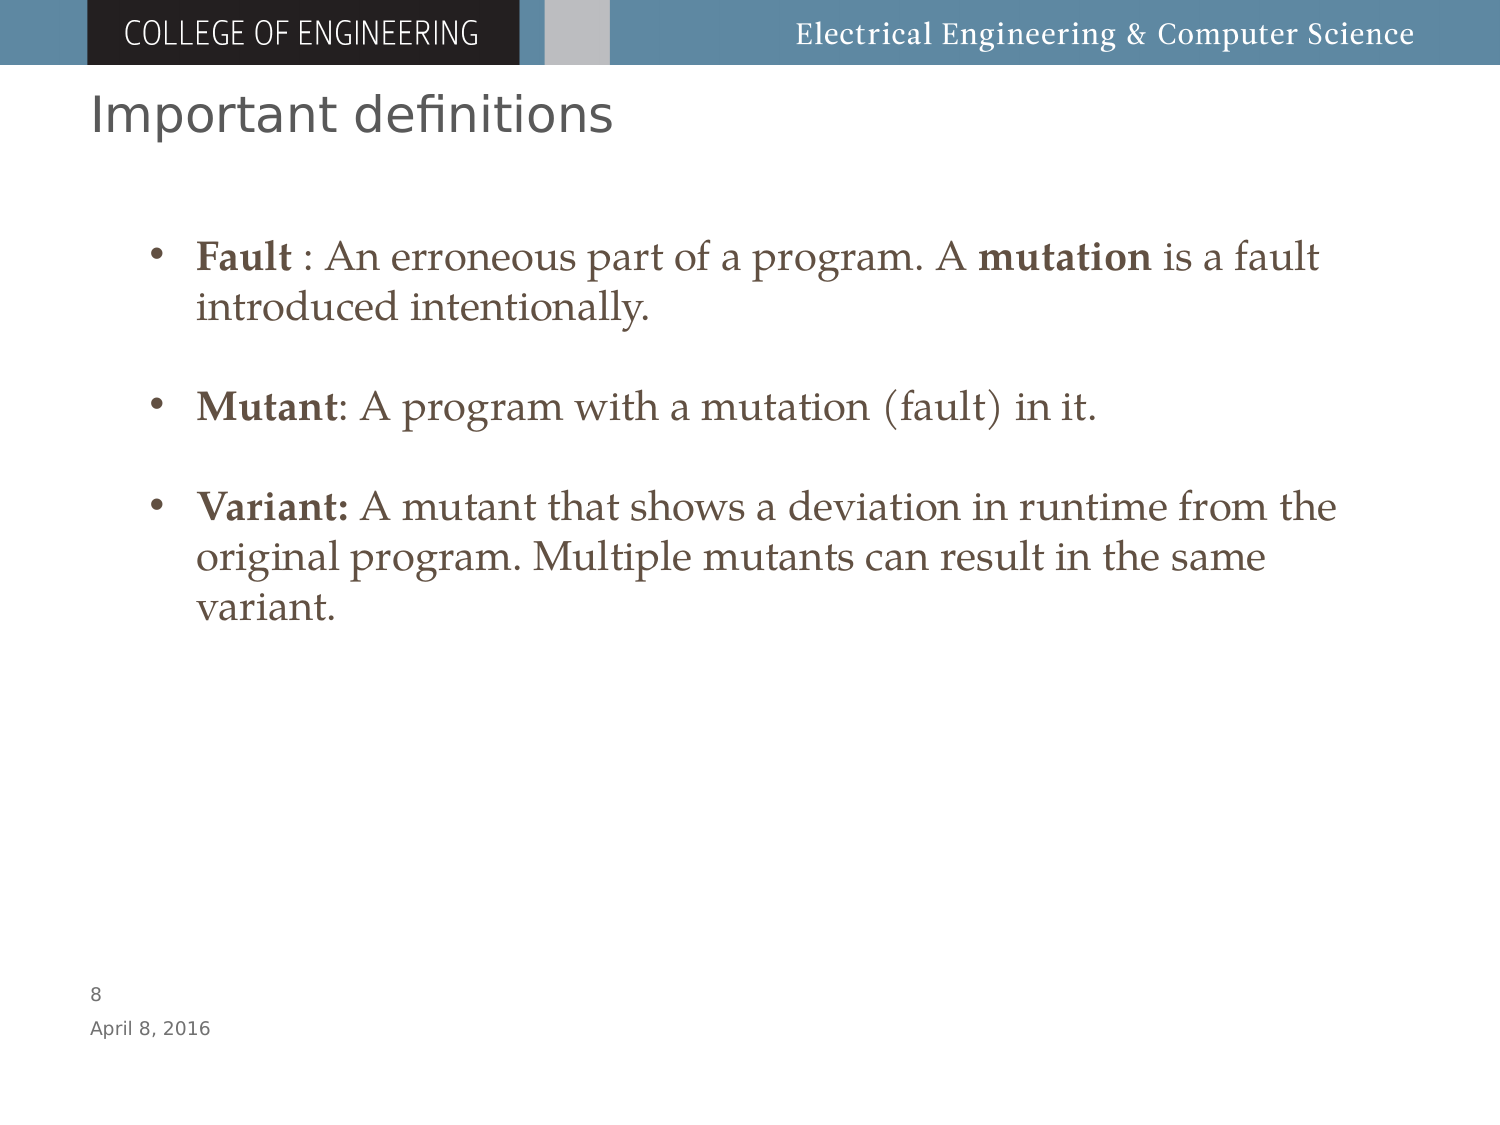

# Important definitions

Fault : An erroneous part of a program. A mutation is a fault introduced intentionally.

Mutant: A program with a mutation (fault) in it.

Variant: A mutant that shows a deviation in runtime from the original program. Multiple mutants can result in the same variant.
8
April 8, 2016